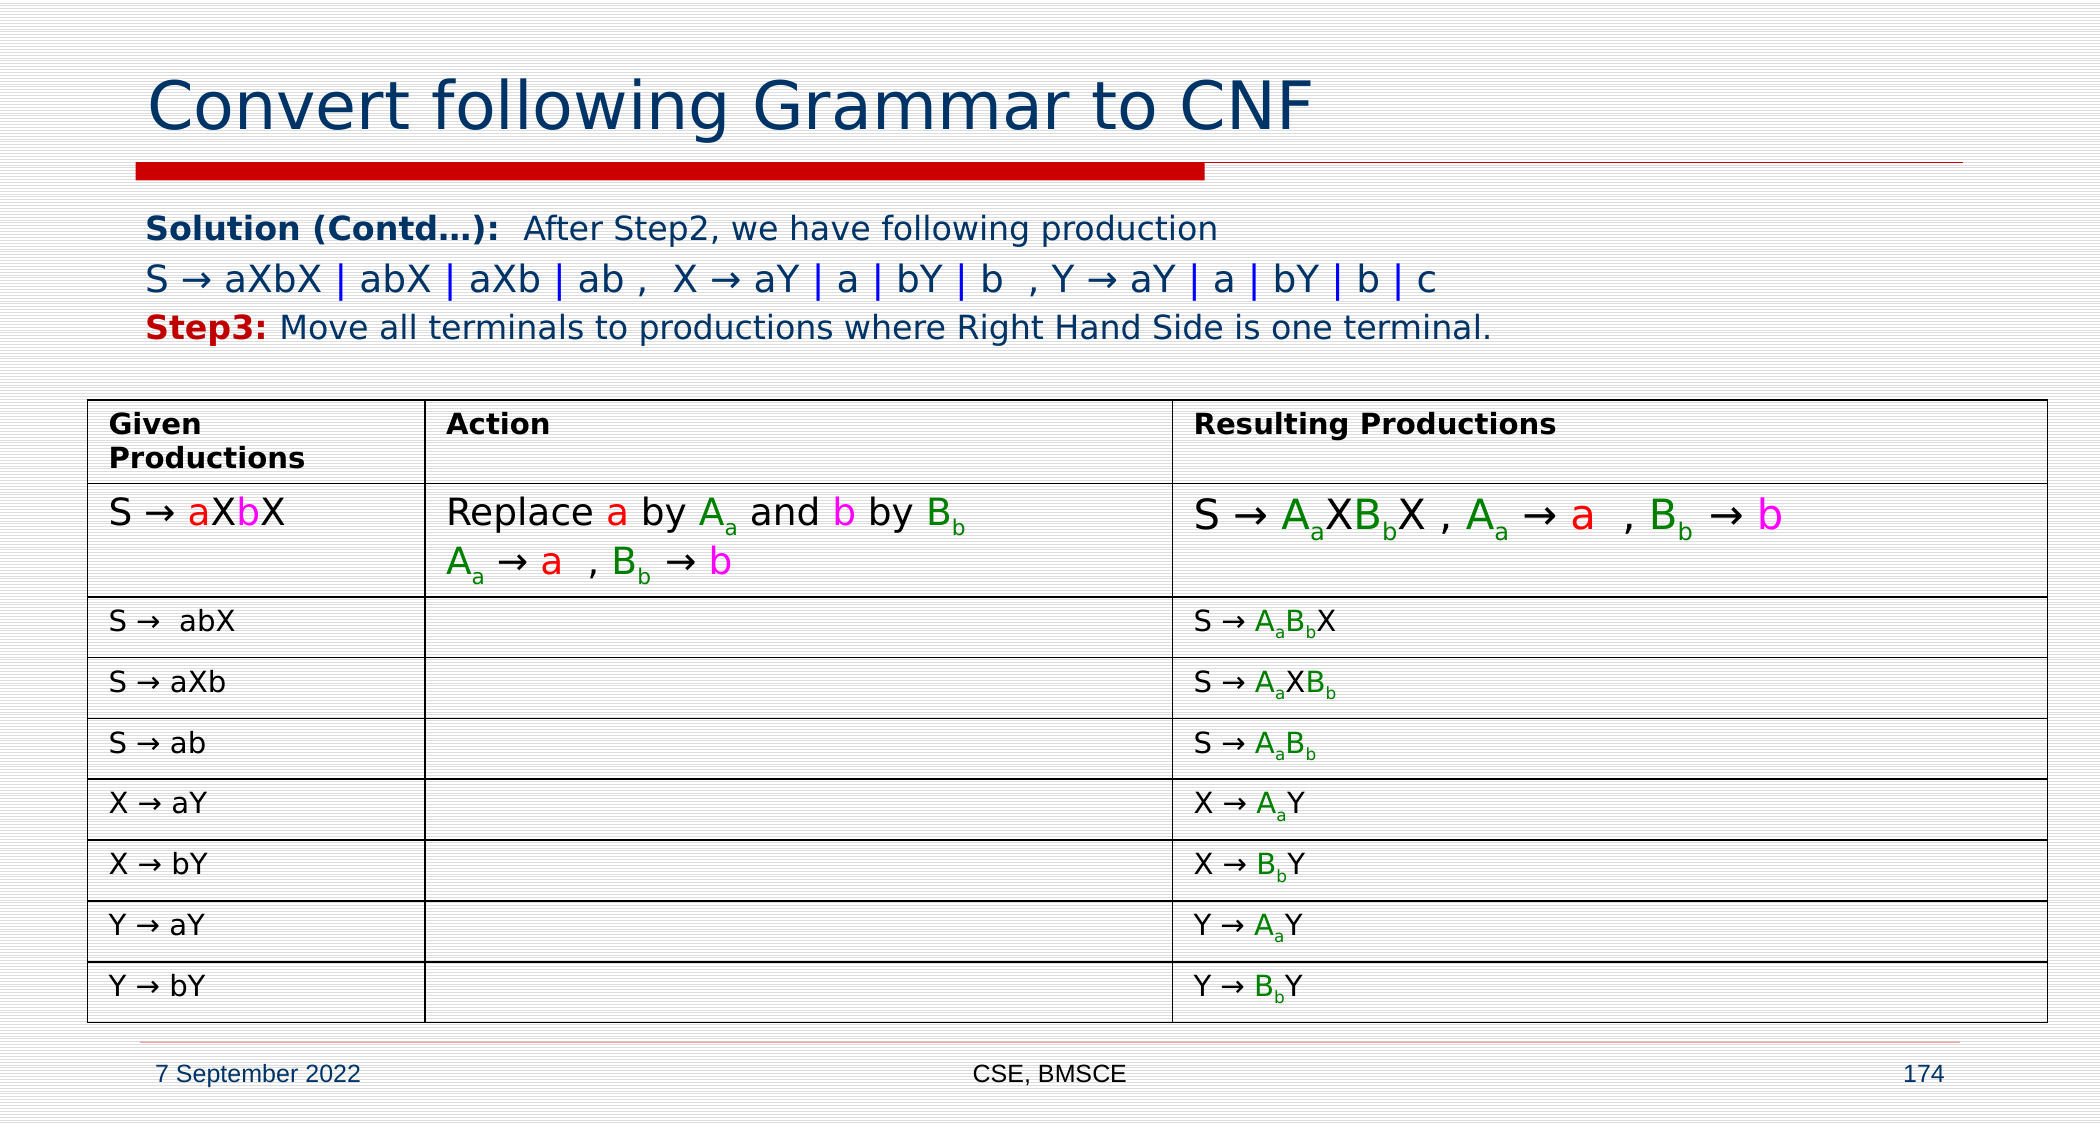

# Convert following Grammar to CNF
Solution (Contd…):  After Step2, we have following production
S → aXbX | abX | aXb | ab ,  X → aY | a | bY | b  , Y → aY | a | bY | b | c
Step3: Move all terminals to productions where Right Hand Side is one terminal.

| Given Productions | Action | Resulting Productions |
| --- | --- | --- |
| S → aXbX | Replace a by Aa and b by Bb Aa → a , Bb → b | S → AaXBbX , Aa → a , Bb → b |
| S → abX |  | S → AaBbX |
| S → aXb |  | S → AaXBb |
| S → ab |  | S → AaBb |
| X → aY |  | X → AaY |
| X → bY |  | X → BbY |
| Y → aY |  | Y → AaY |
| Y → bY |  | Y → BbY |
CSE, BMSCE
174
7 September 2022